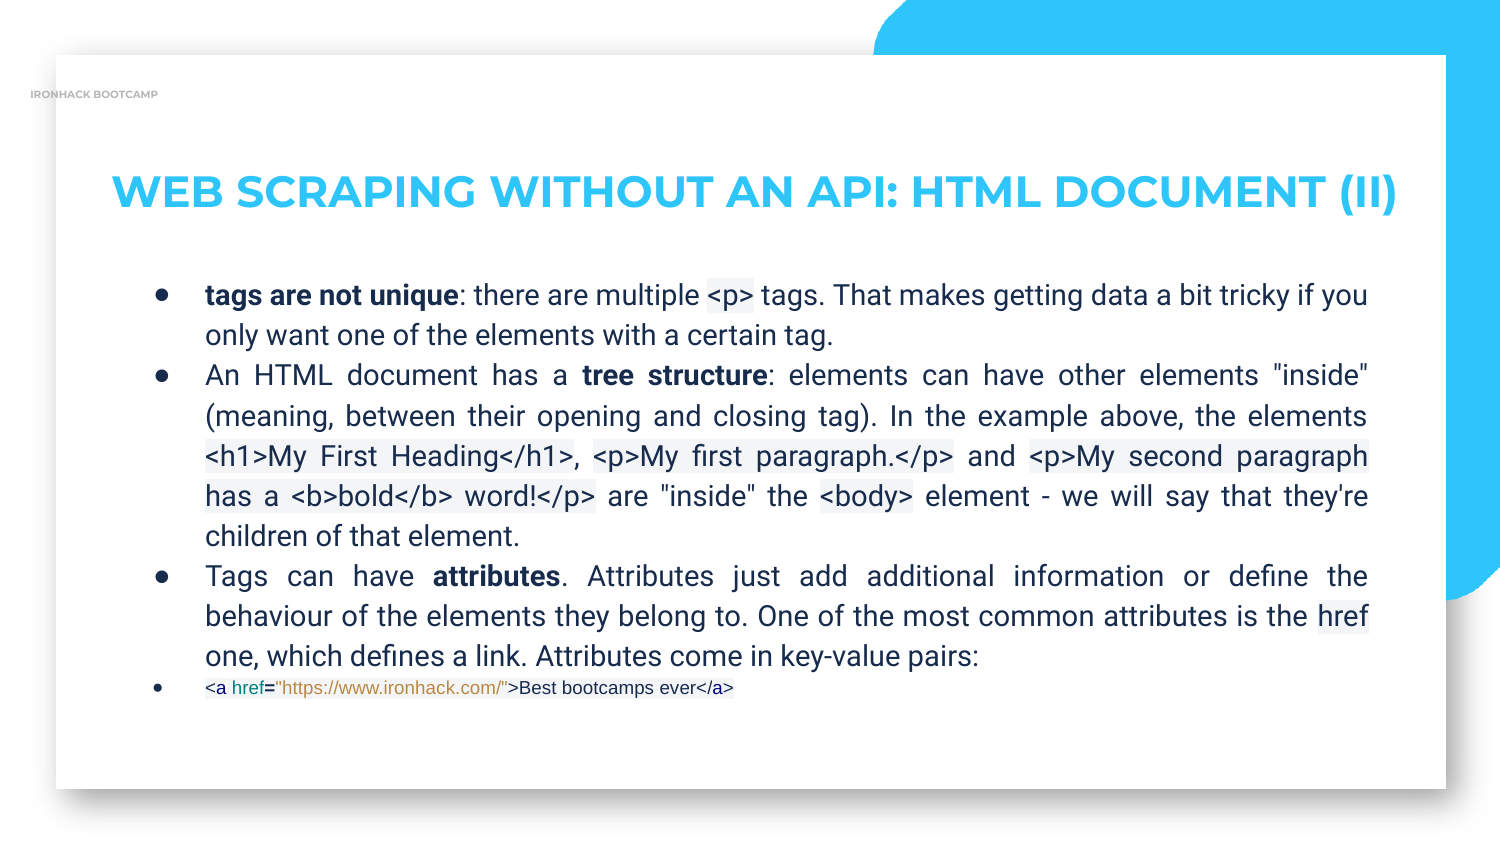

IRONHACK BOOTCAMP
WEB SCRAPING WITHOUT AN API: HTML DOCUMENT (II)
tags are not unique: there are multiple <p> tags. That makes getting data a bit tricky if you only want one of the elements with a certain tag.
An HTML document has a tree structure: elements can have other elements "inside" (meaning, between their opening and closing tag). In the example above, the elements <h1>My First Heading</h1>, <p>My first paragraph.</p> and <p>My second paragraph has a <b>bold</b> word!</p> are "inside" the <body> element - we will say that they're children of that element.
Tags can have attributes. Attributes just add additional information or define the behaviour of the elements they belong to. One of the most common attributes is the href one, which defines a link. Attributes come in key-value pairs:
<a href="https://www.ironhack.com/">Best bootcamps ever</a>